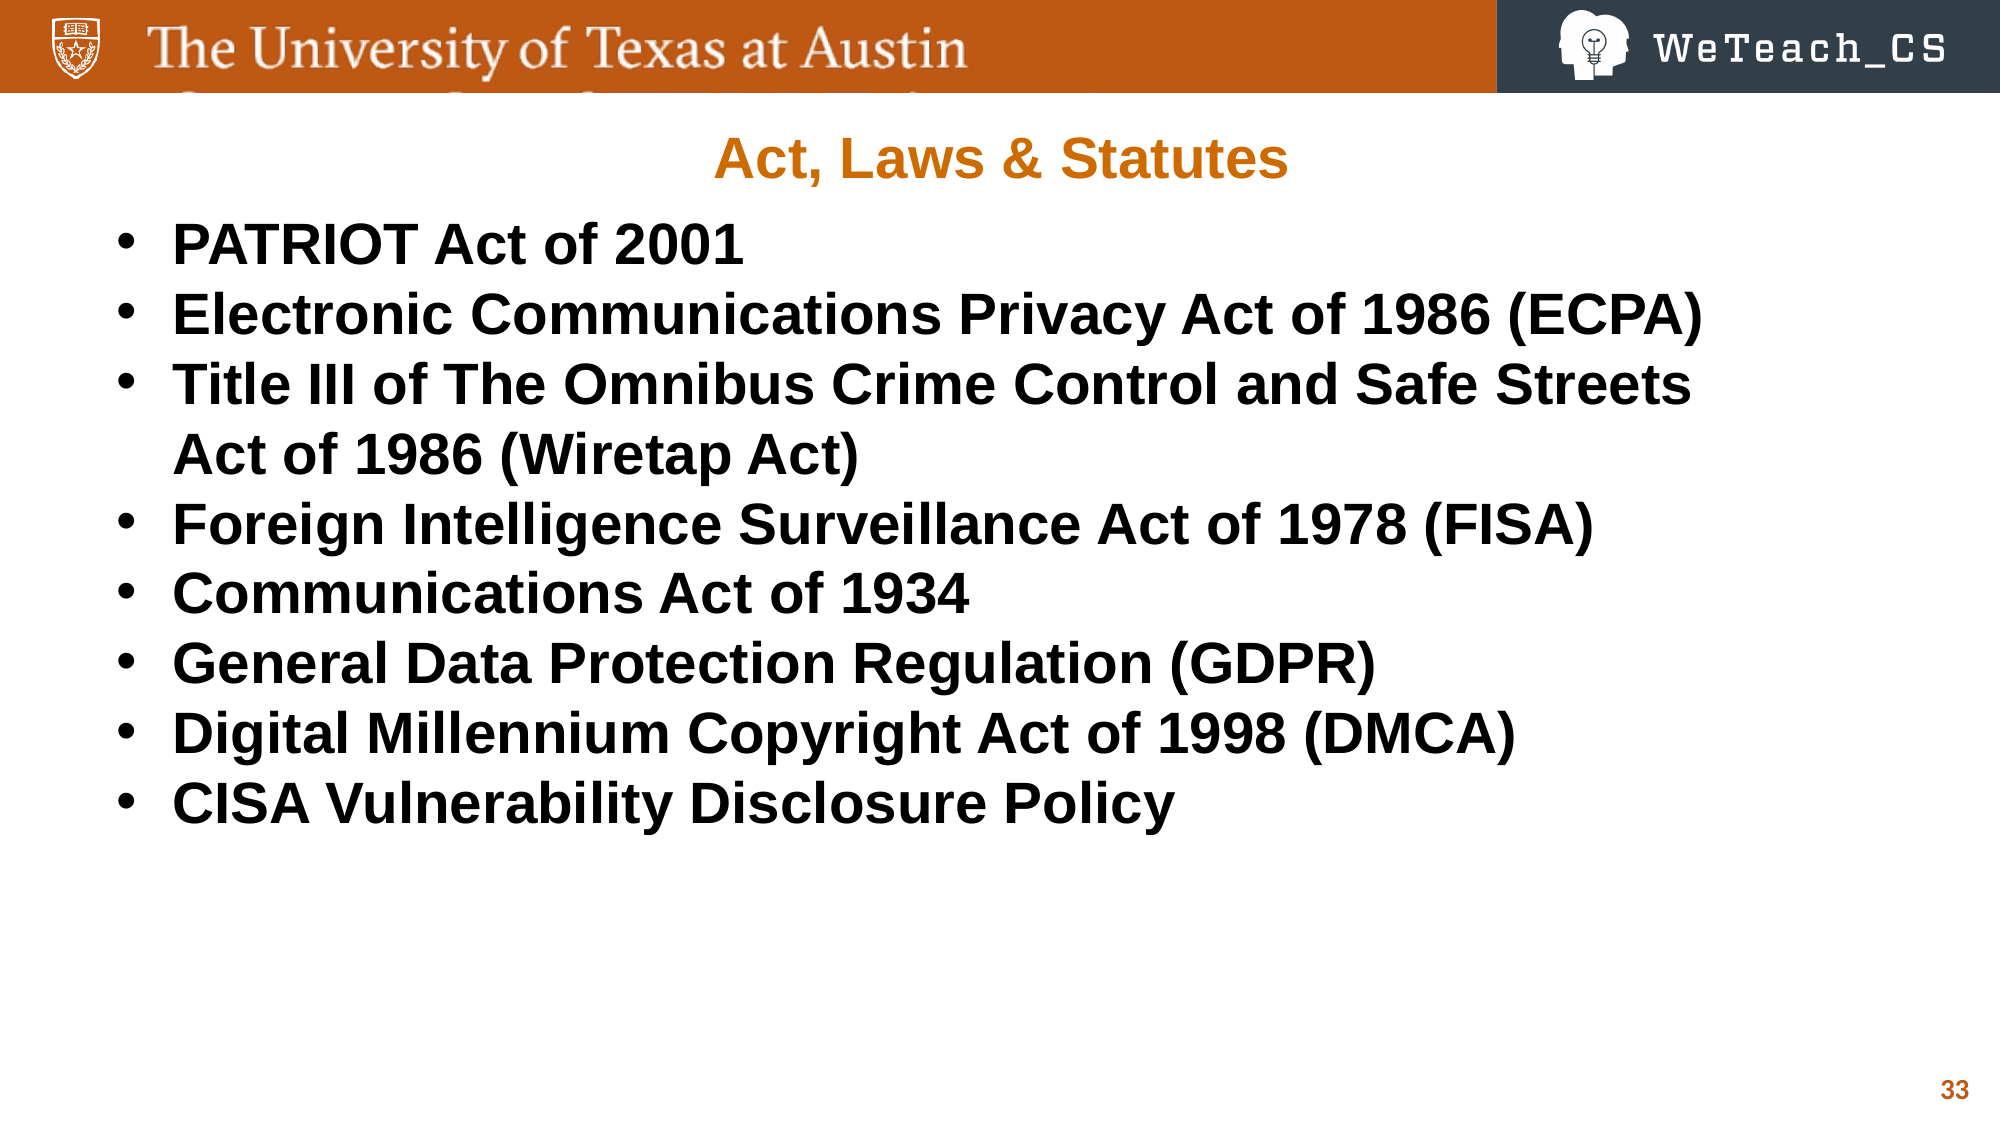

Act, Laws & Statutes
PATRIOT Act of 2001
Electronic Communications Privacy Act of 1986 (ECPA)
Title III of The Omnibus Crime Control and Safe Streets Act of 1986 (Wiretap Act)
Foreign Intelligence Surveillance Act of 1978 (FISA)
Communications Act of 1934
General Data Protection Regulation (GDPR)
Digital Millennium Copyright Act of 1998 (DMCA)
CISA Vulnerability Disclosure Policy